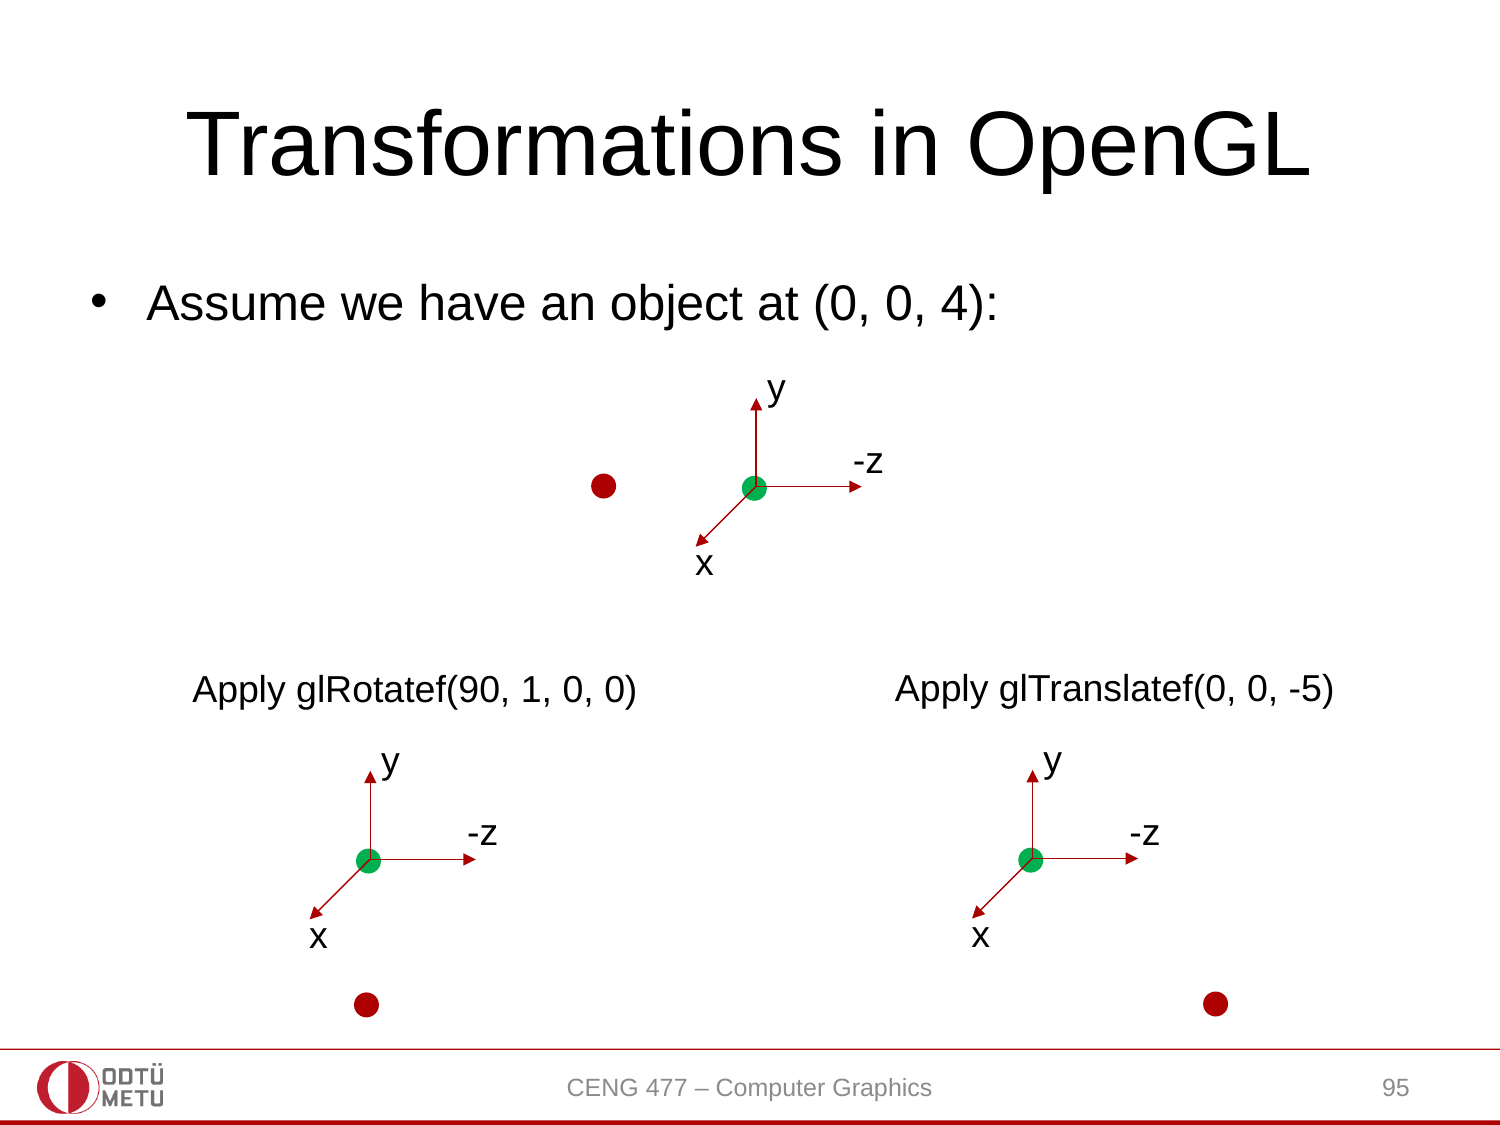

# Transformations in OpenGL
Assume we have an object at (0, 0, 4):

y
-z

x
Apply glTranslatef(0, 0, -5)
y
-z

x

Apply glRotatef(90, 1, 0, 0)
y
-z

x

CENG 477 – Computer Graphics
95